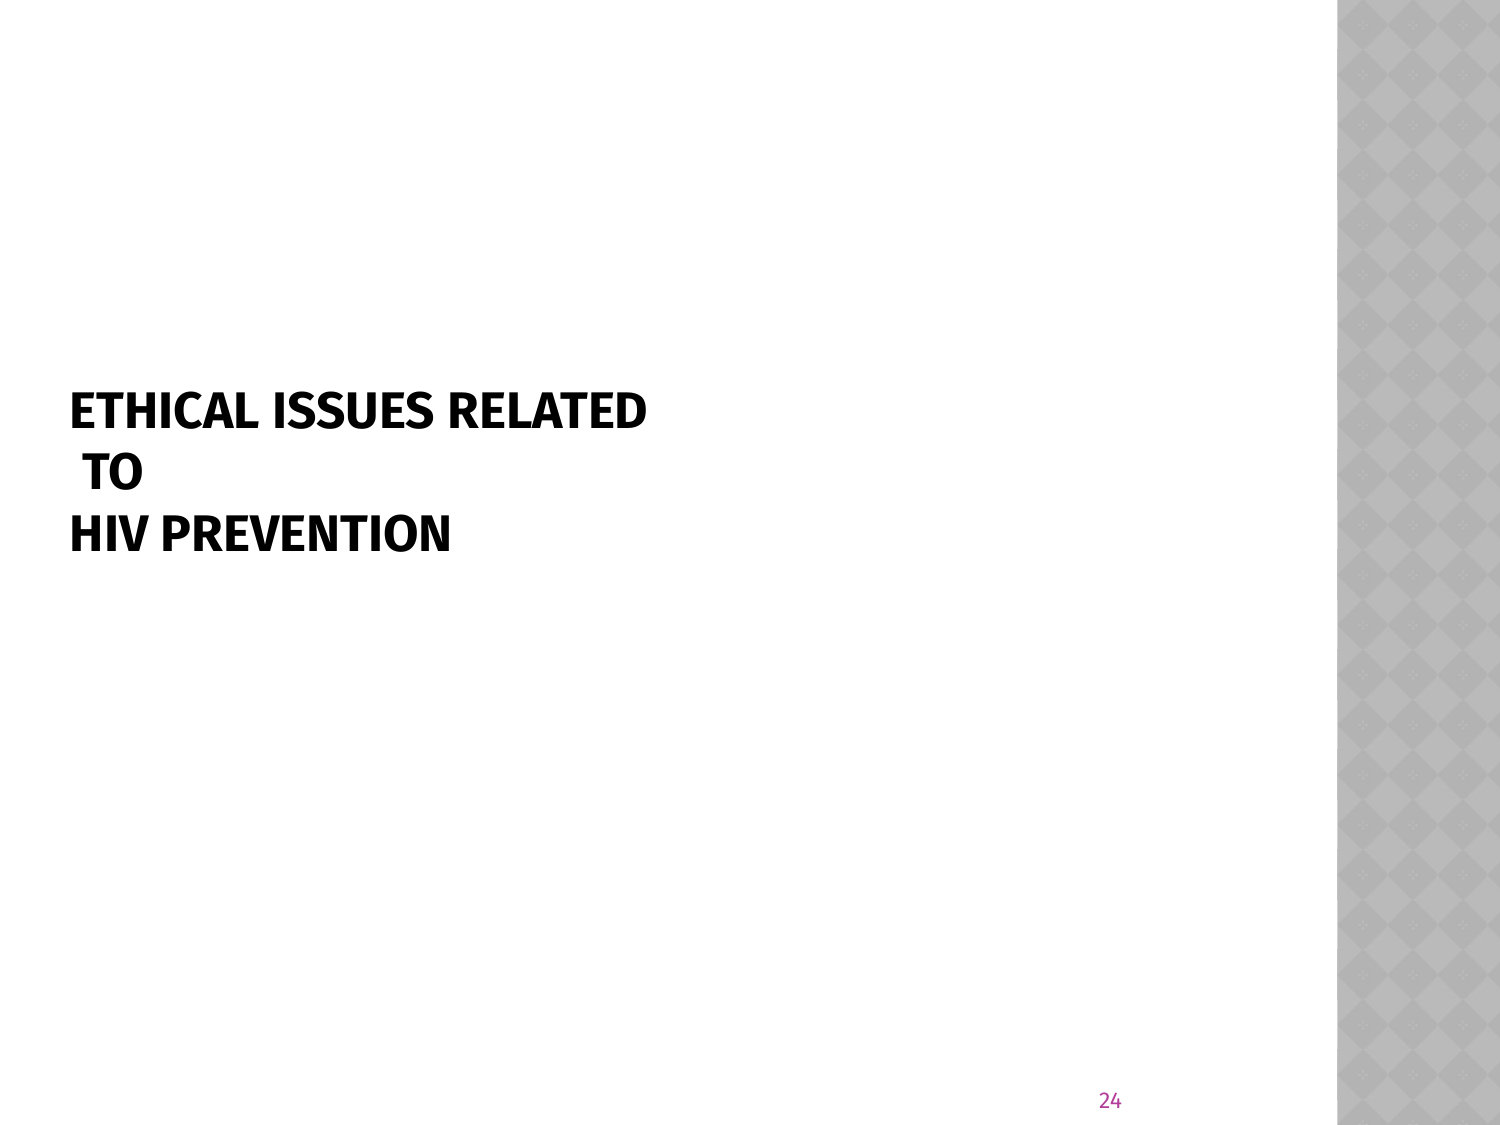

# Ethical Issues Related to HIV Prevention
24